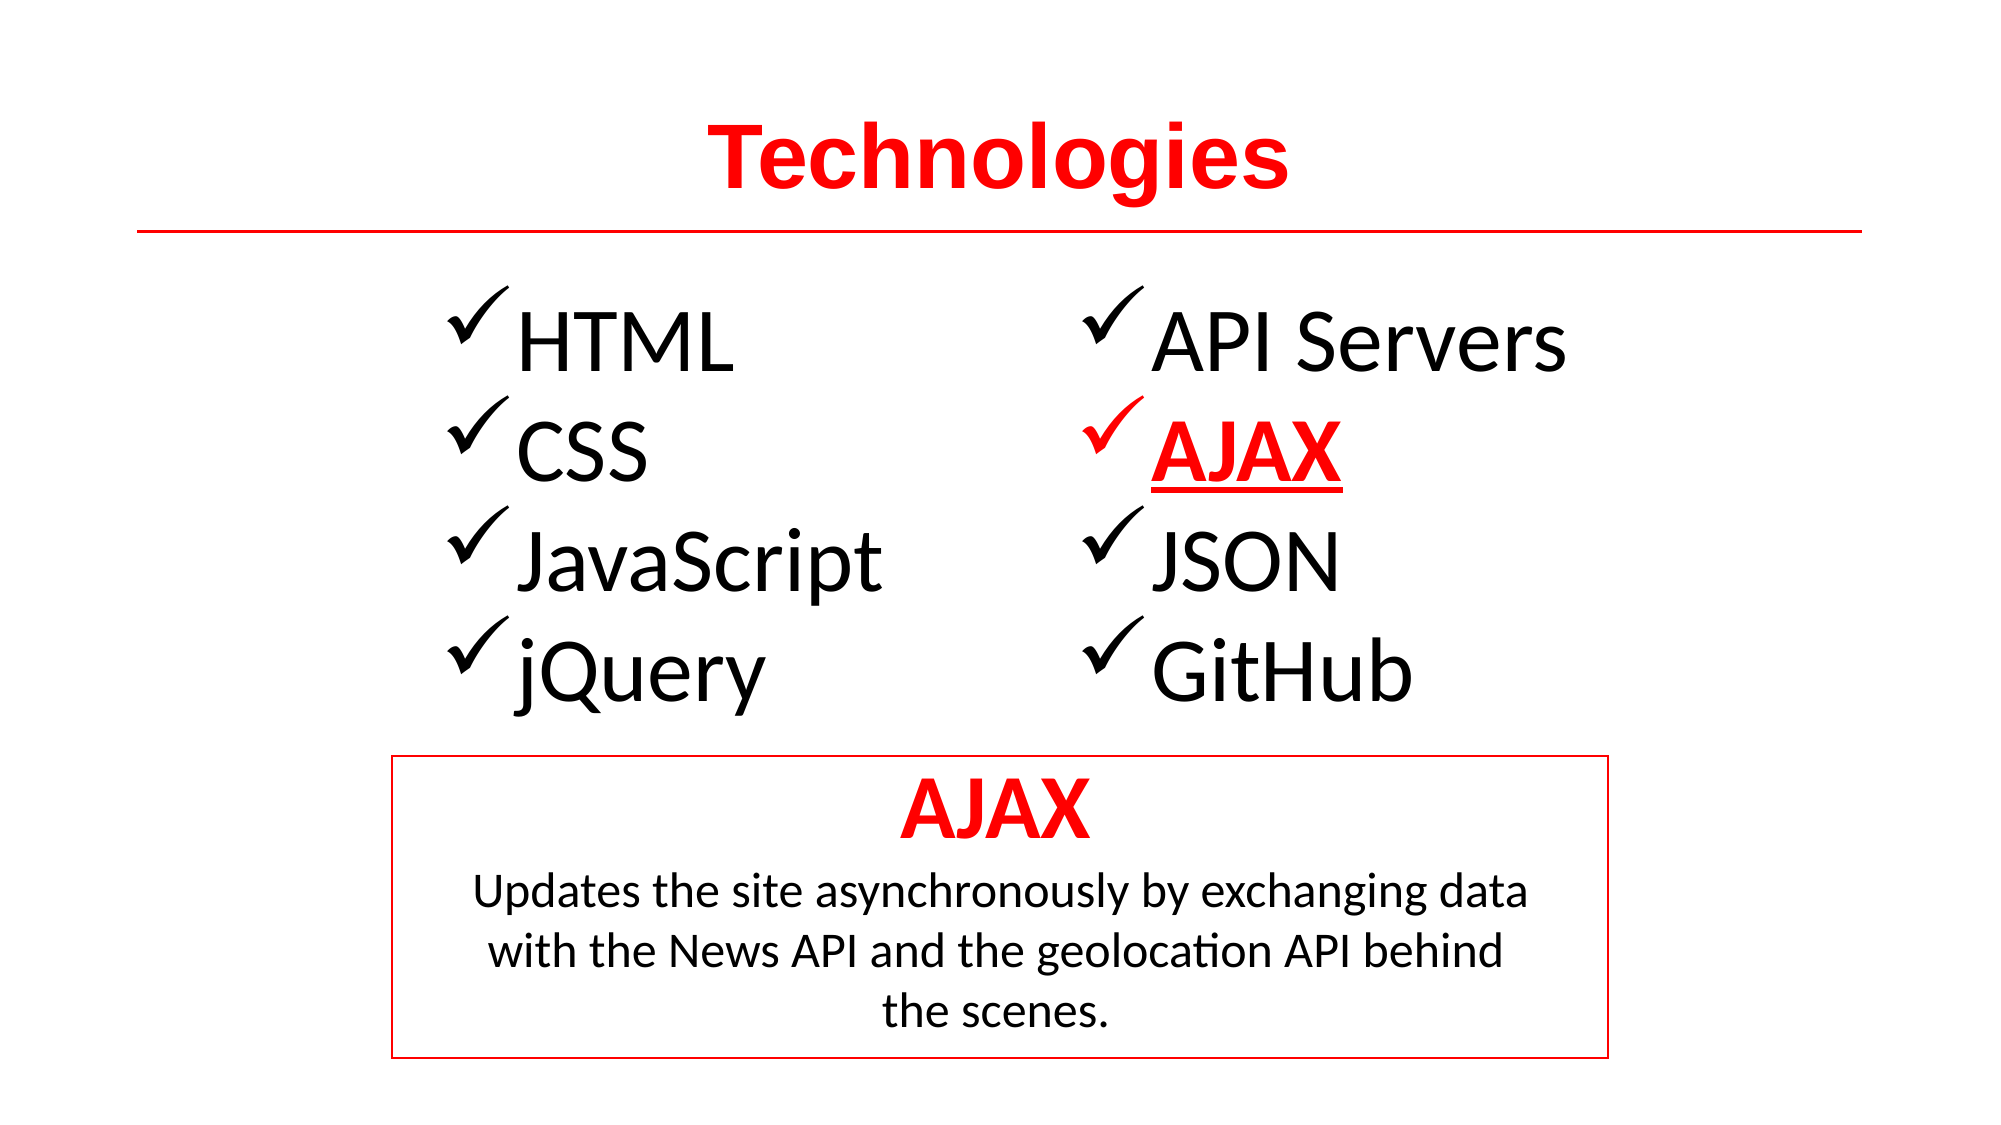

# Technologies
HTML
CSS
JavaScript
jQuery
API Servers
AJAX
JSON
GitHub

AJAX
 Updates the site asynchronously by exchanging data with the News API and the geolocation API behind the scenes.